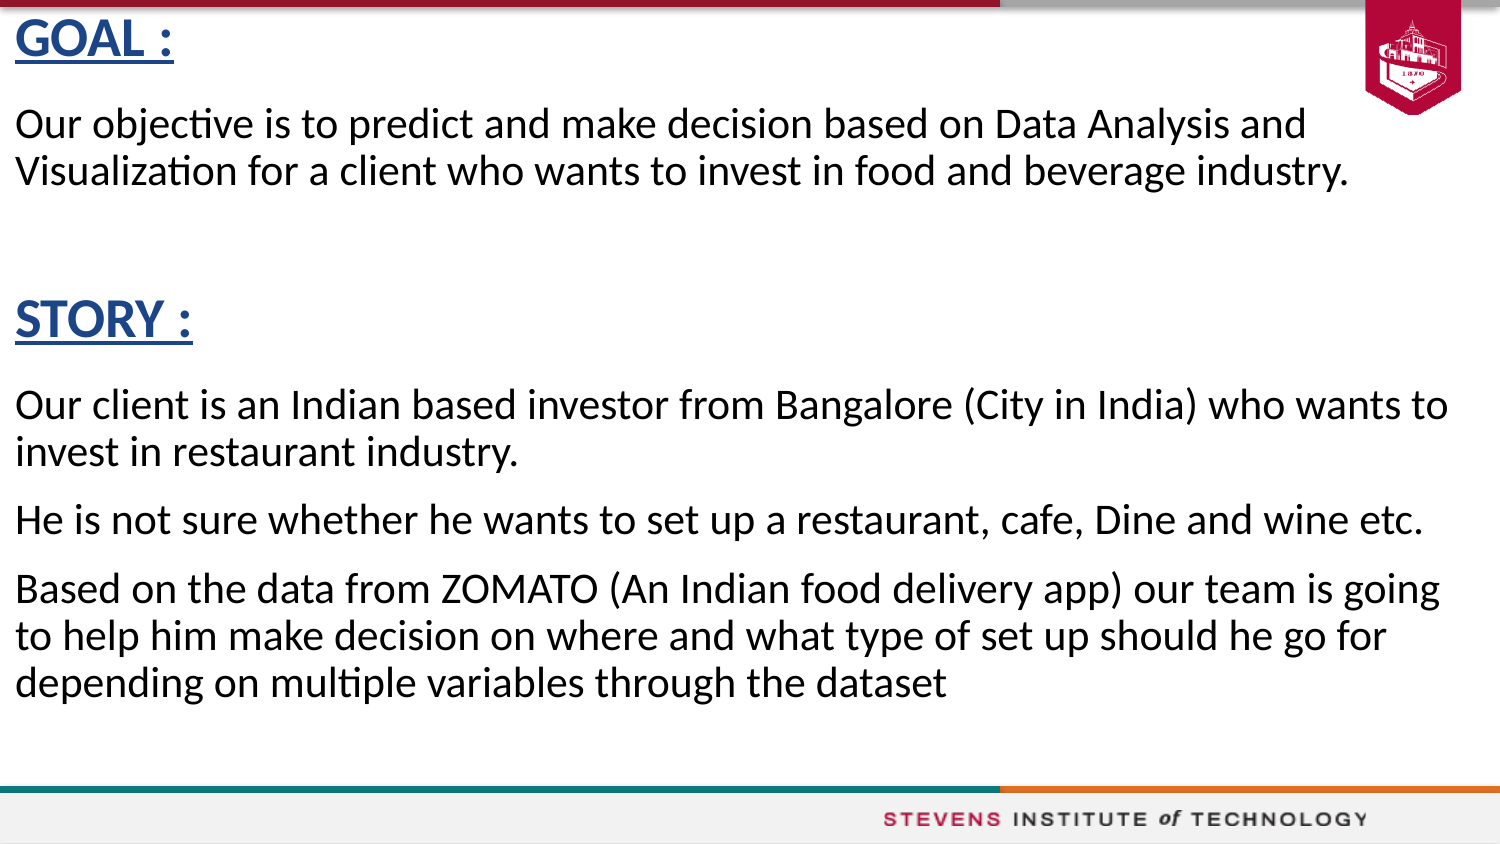

GOAL :
Our objective is to predict and make decision based on Data Analysis and Visualization for a client who wants to invest in food and beverage industry.

STORY :
Our client is an Indian based investor from Bangalore (City in India) who wants to invest in restaurant industry.
He is not sure whether he wants to set up a restaurant, cafe, Dine and wine etc.
Based on the data from ZOMATO (An Indian food delivery app) our team is going to help him make decision on where and what type of set up should he go for depending on multiple variables through the dataset